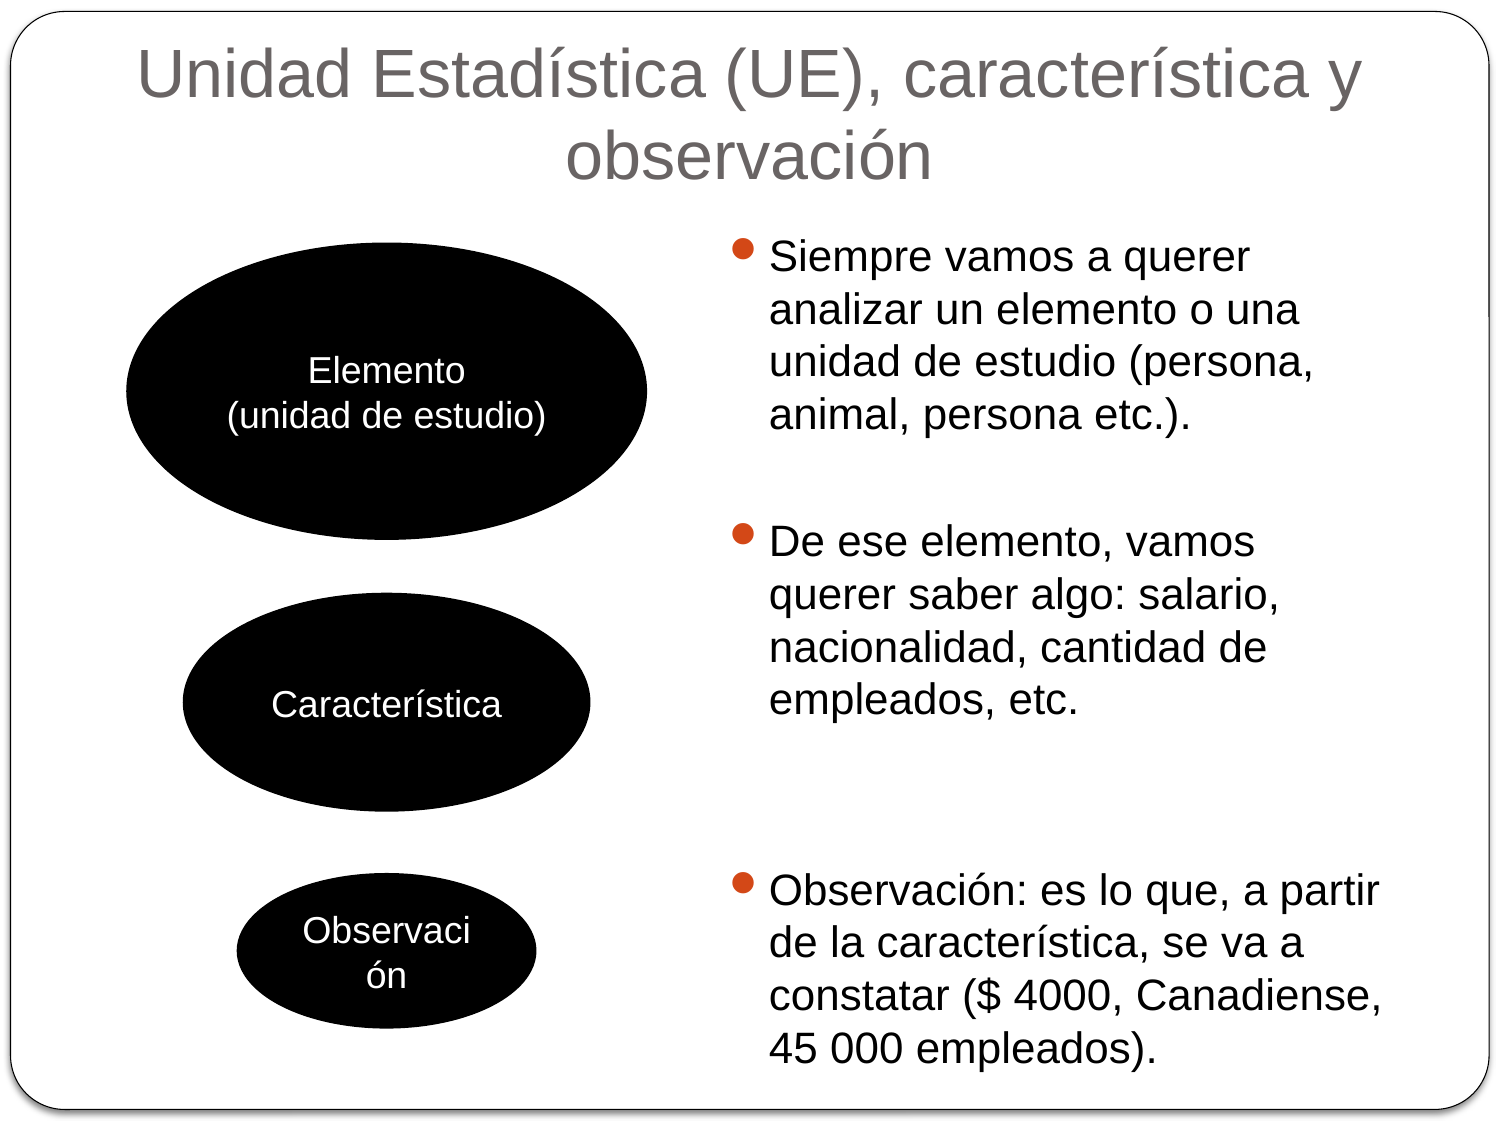

# Unidad Estadística (UE), característica y observación
Siempre vamos a querer analizar un elemento o una unidad de estudio (persona, animal, persona etc.).

De ese elemento, vamos querer saber algo: salario, nacionalidad, cantidad de empleados, etc.

Observación: es lo que, a partir de la característica, se va a constatar ($ 4000, Canadiense, 45 000 empleados).
Elemento
(unidad de estudio)
Característica
Observación